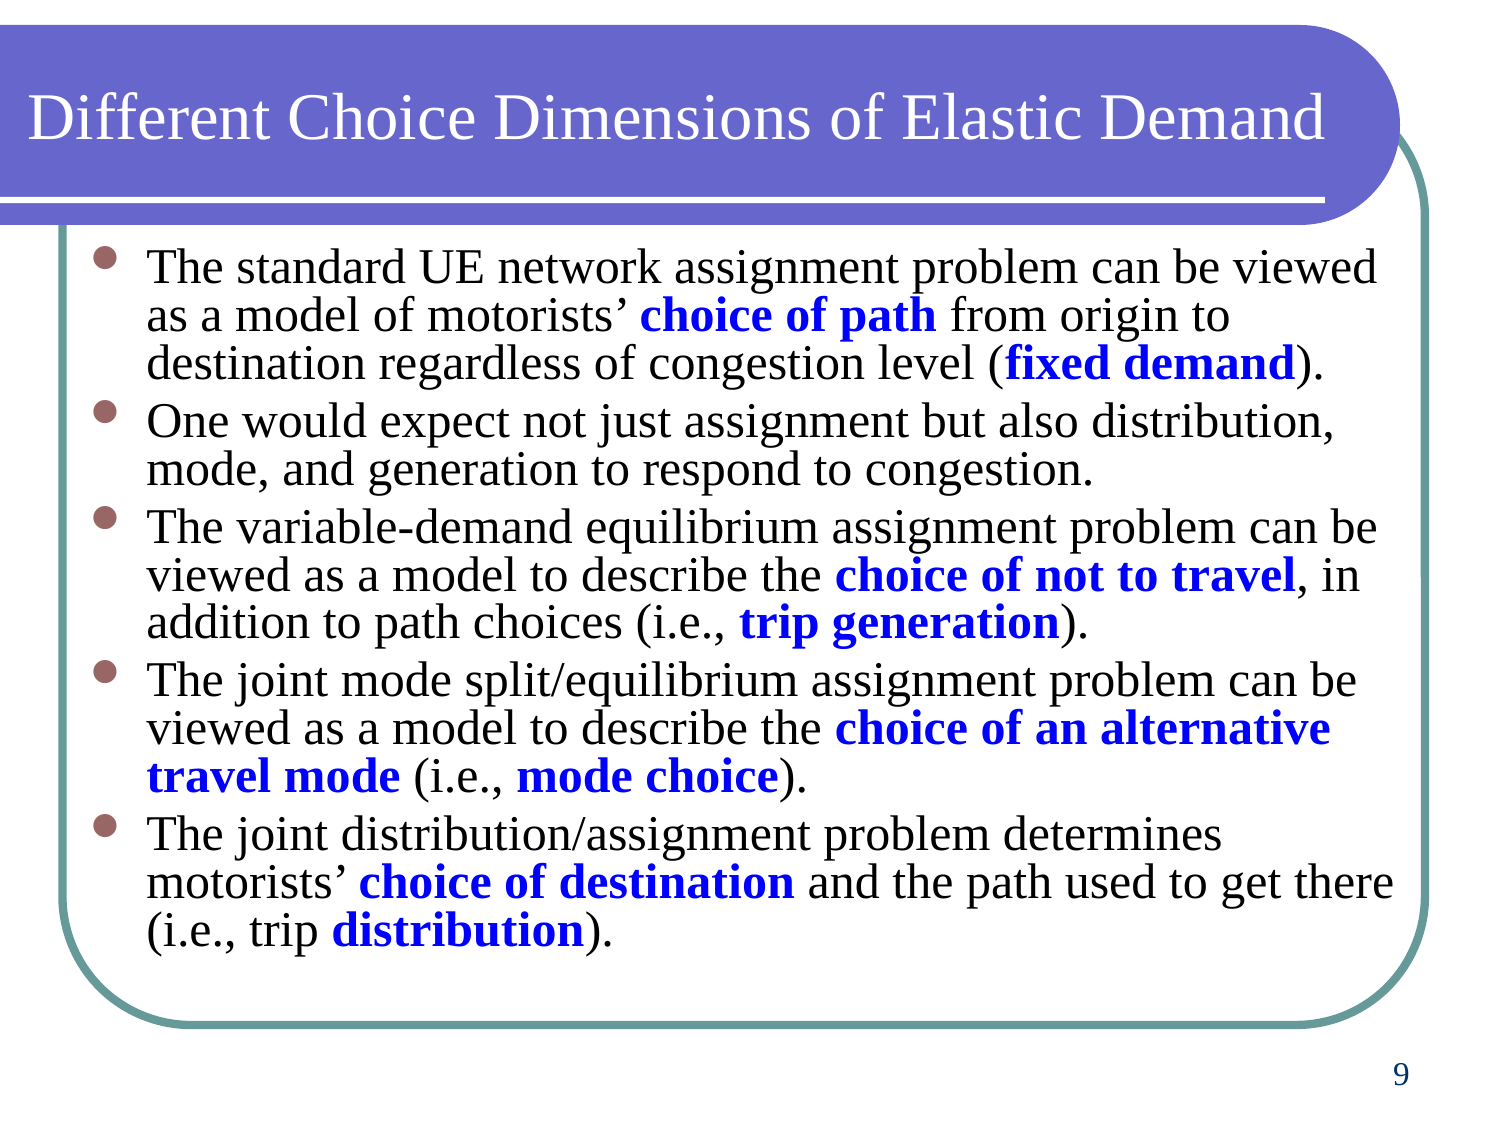

# Different Choice Dimensions of Elastic Demand
The standard UE network assignment problem can be viewed as a model of motorists’ choice of path from origin to destination regardless of congestion level (fixed demand).
One would expect not just assignment but also distribution, mode, and generation to respond to congestion.
The variable-demand equilibrium assignment problem can be viewed as a model to describe the choice of not to travel, in addition to path choices (i.e., trip generation).
The joint mode split/equilibrium assignment problem can be viewed as a model to describe the choice of an alternative travel mode (i.e., mode choice).
The joint distribution/assignment problem determines motorists’ choice of destination and the path used to get there (i.e., trip distribution).
9